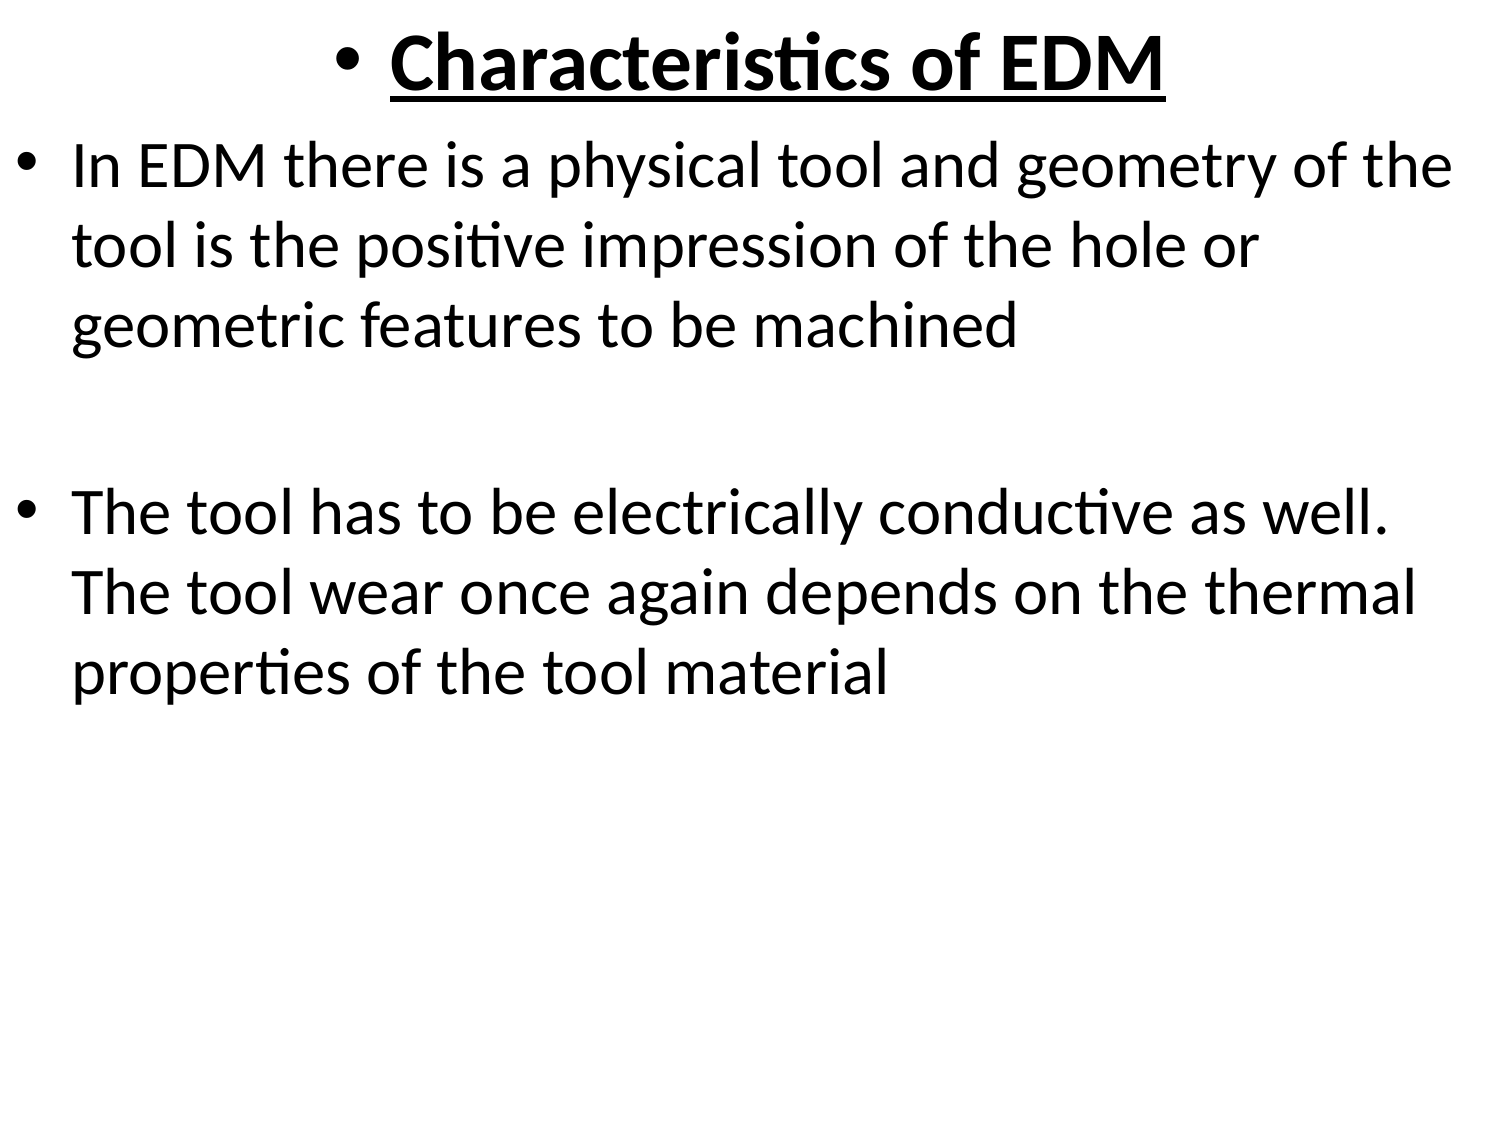

Characteristics of EDM
In EDM there is a physical tool and geometry of the tool is the positive impression of the hole or geometric features to be machined

The tool has to be electrically conductive as well. The tool wear once again depends on the thermal properties of the tool material